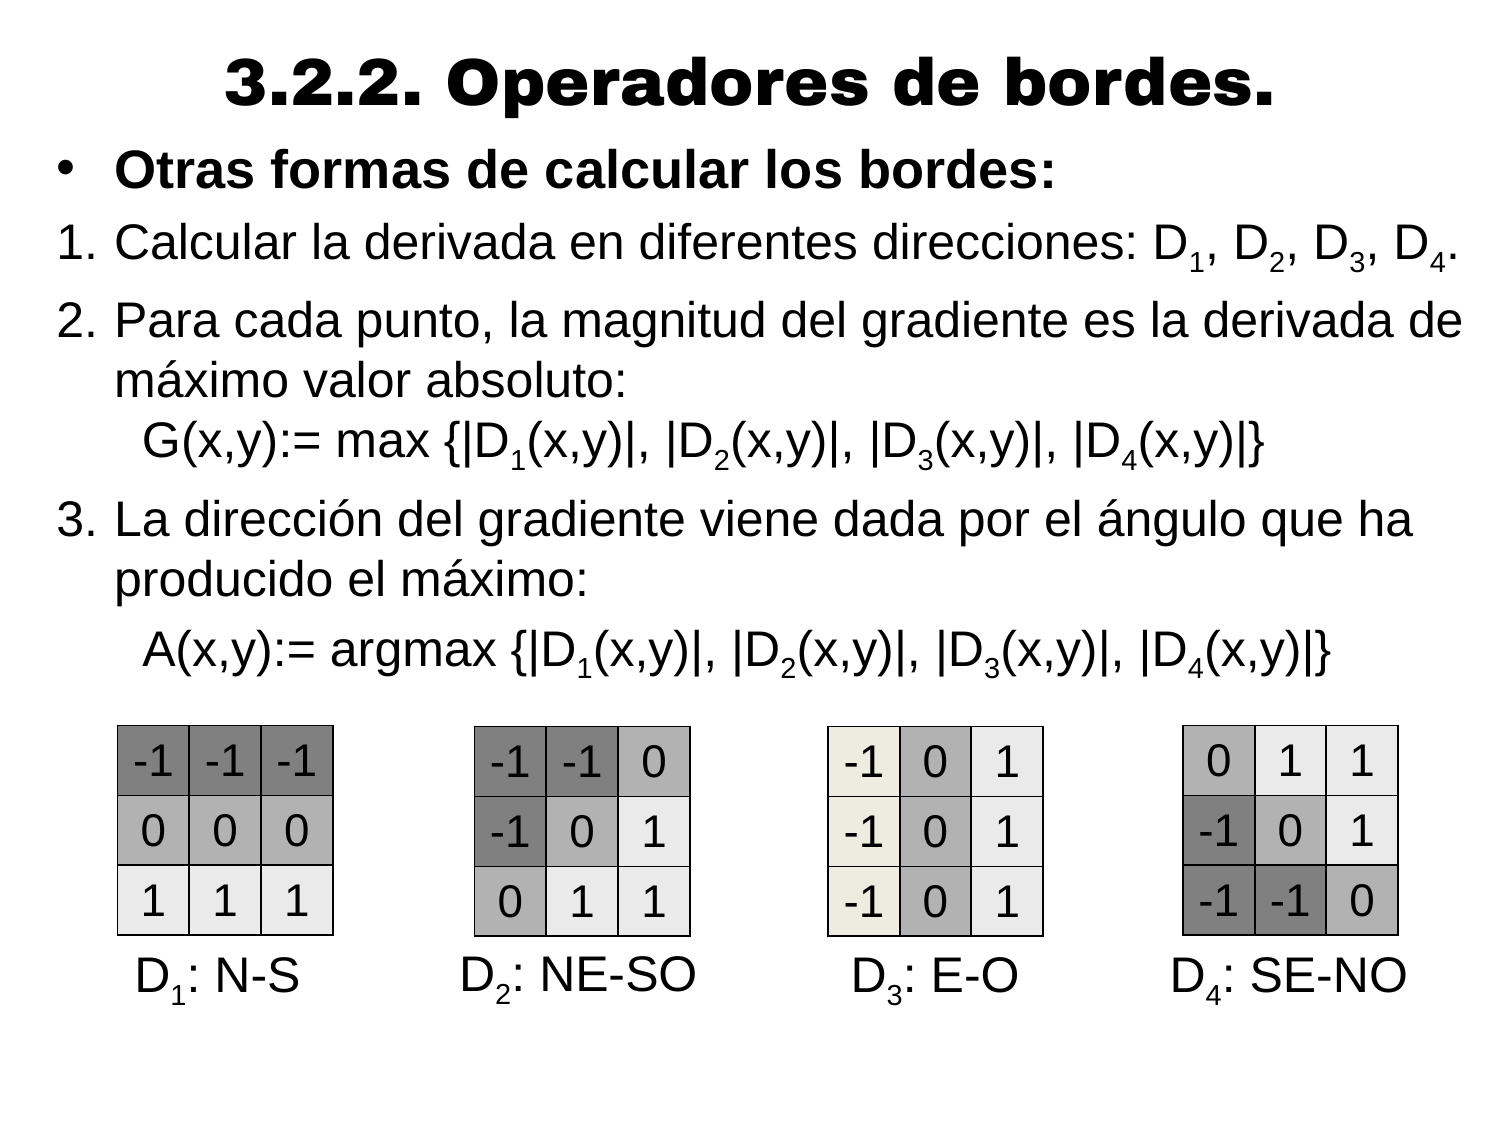

# 3.2.2. Operadores de bordes.
Otras formas de calcular los bordes:
Calcular la derivada en diferentes direcciones: D1, D2, D3, D4.
Para cada punto, la magnitud del gradiente es la derivada de máximo valor absoluto:
  G(x,y):= max {|D1(x,y)|, |D2(x,y)|, |D3(x,y)|, |D4(x,y)|}
La dirección del gradiente viene dada por el ángulo que ha producido el máximo:
	  A(x,y):= argmax {|D1(x,y)|, |D2(x,y)|, |D3(x,y)|, |D4(x,y)|}
| -1 | -1 | -1 |
| --- | --- | --- |
| 0 | 0 | 0 |
| 1 | 1 | 1 |
| 0 | 1 | 1 |
| --- | --- | --- |
| -1 | 0 | 1 |
| -1 | -1 | 0 |
| -1 | -1 | 0 |
| --- | --- | --- |
| -1 | 0 | 1 |
| 0 | 1 | 1 |
| -1 | 0 | 1 |
| --- | --- | --- |
| -1 | 0 | 1 |
| -1 | 0 | 1 |
D2: NE-SO
D1: N-S
D3: E-O
D4: SE-NO